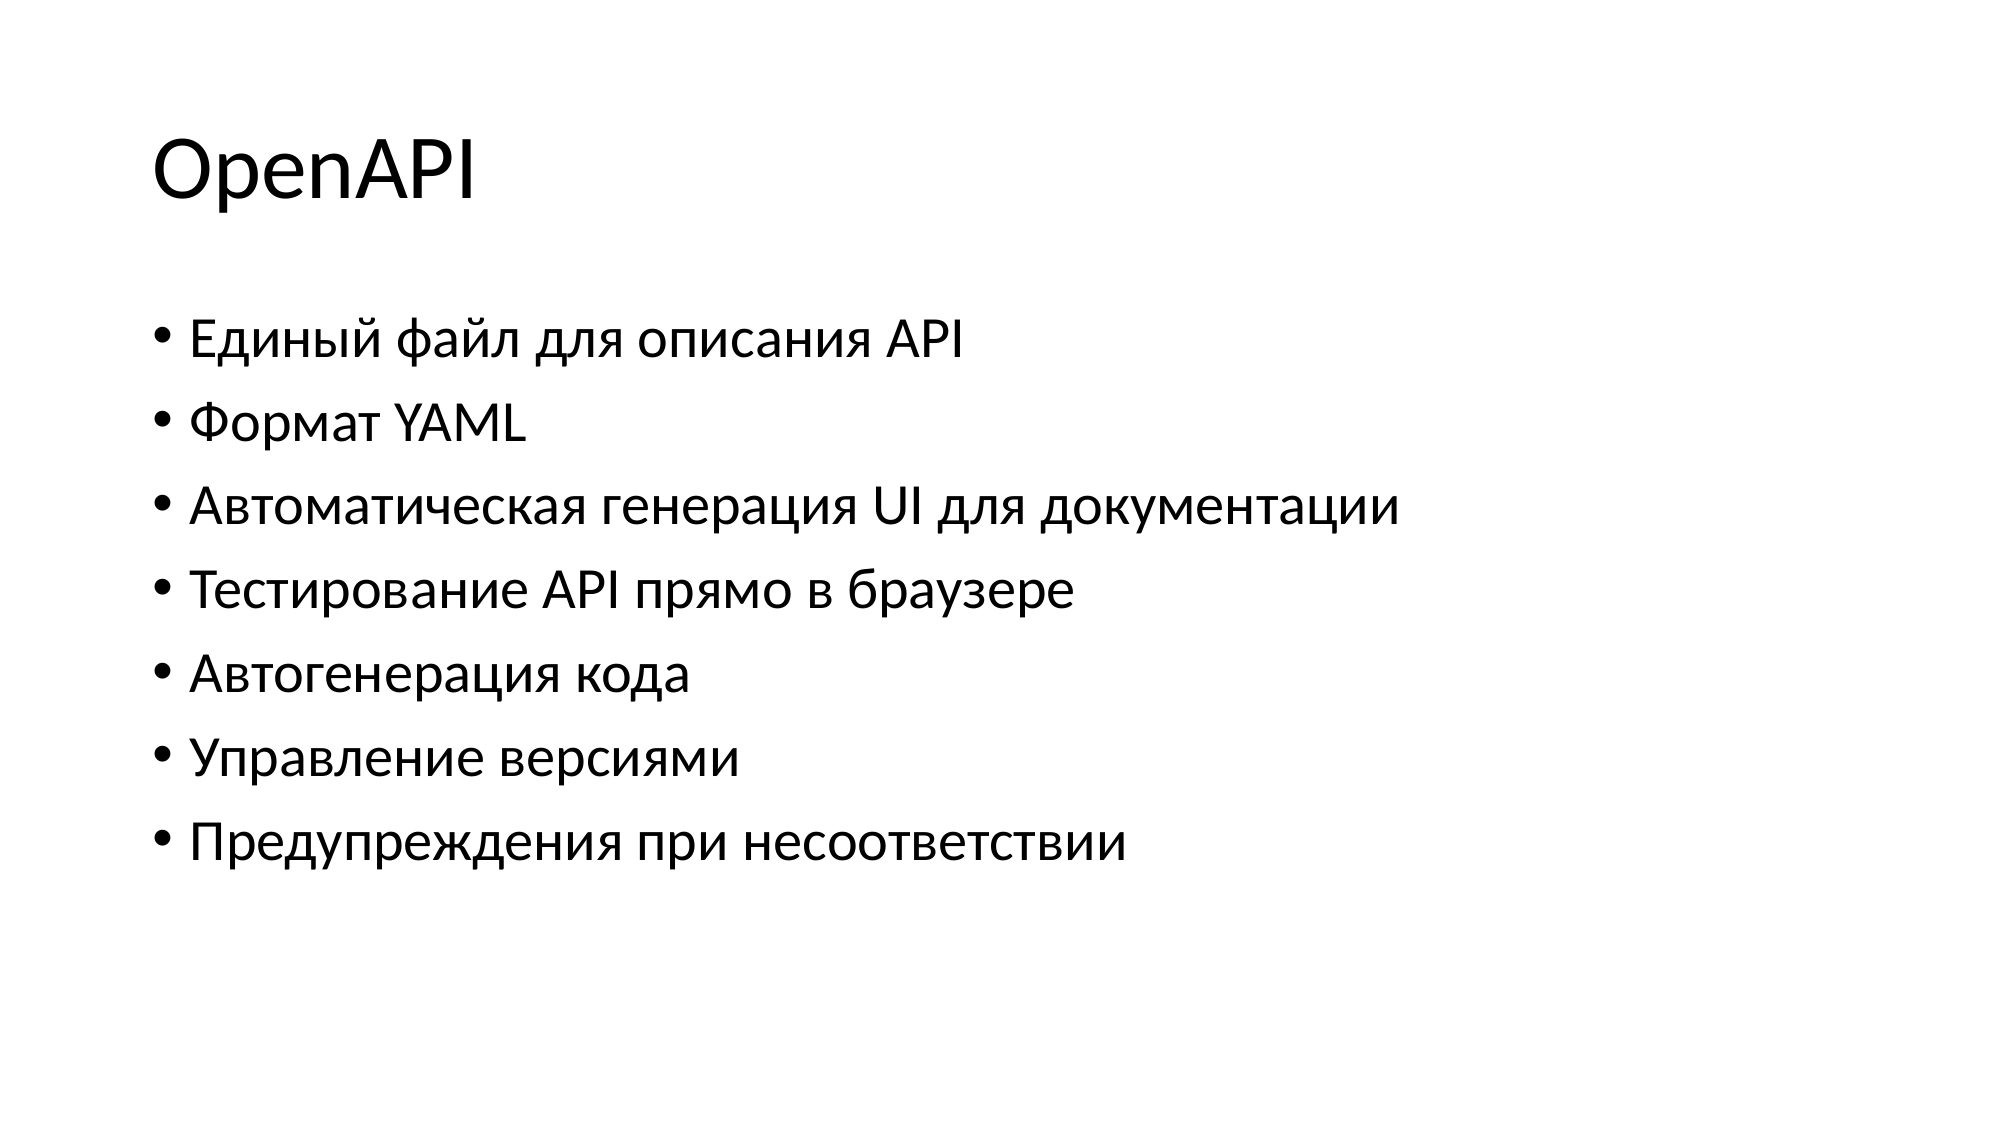

# OpenAPI
Единый файл для описания API
Формат YAML
Автоматическая генерация UI для документации
Тестирование API прямо в браузере
Автогенерация кода
Управление версиями
Предупреждения при несоответствии